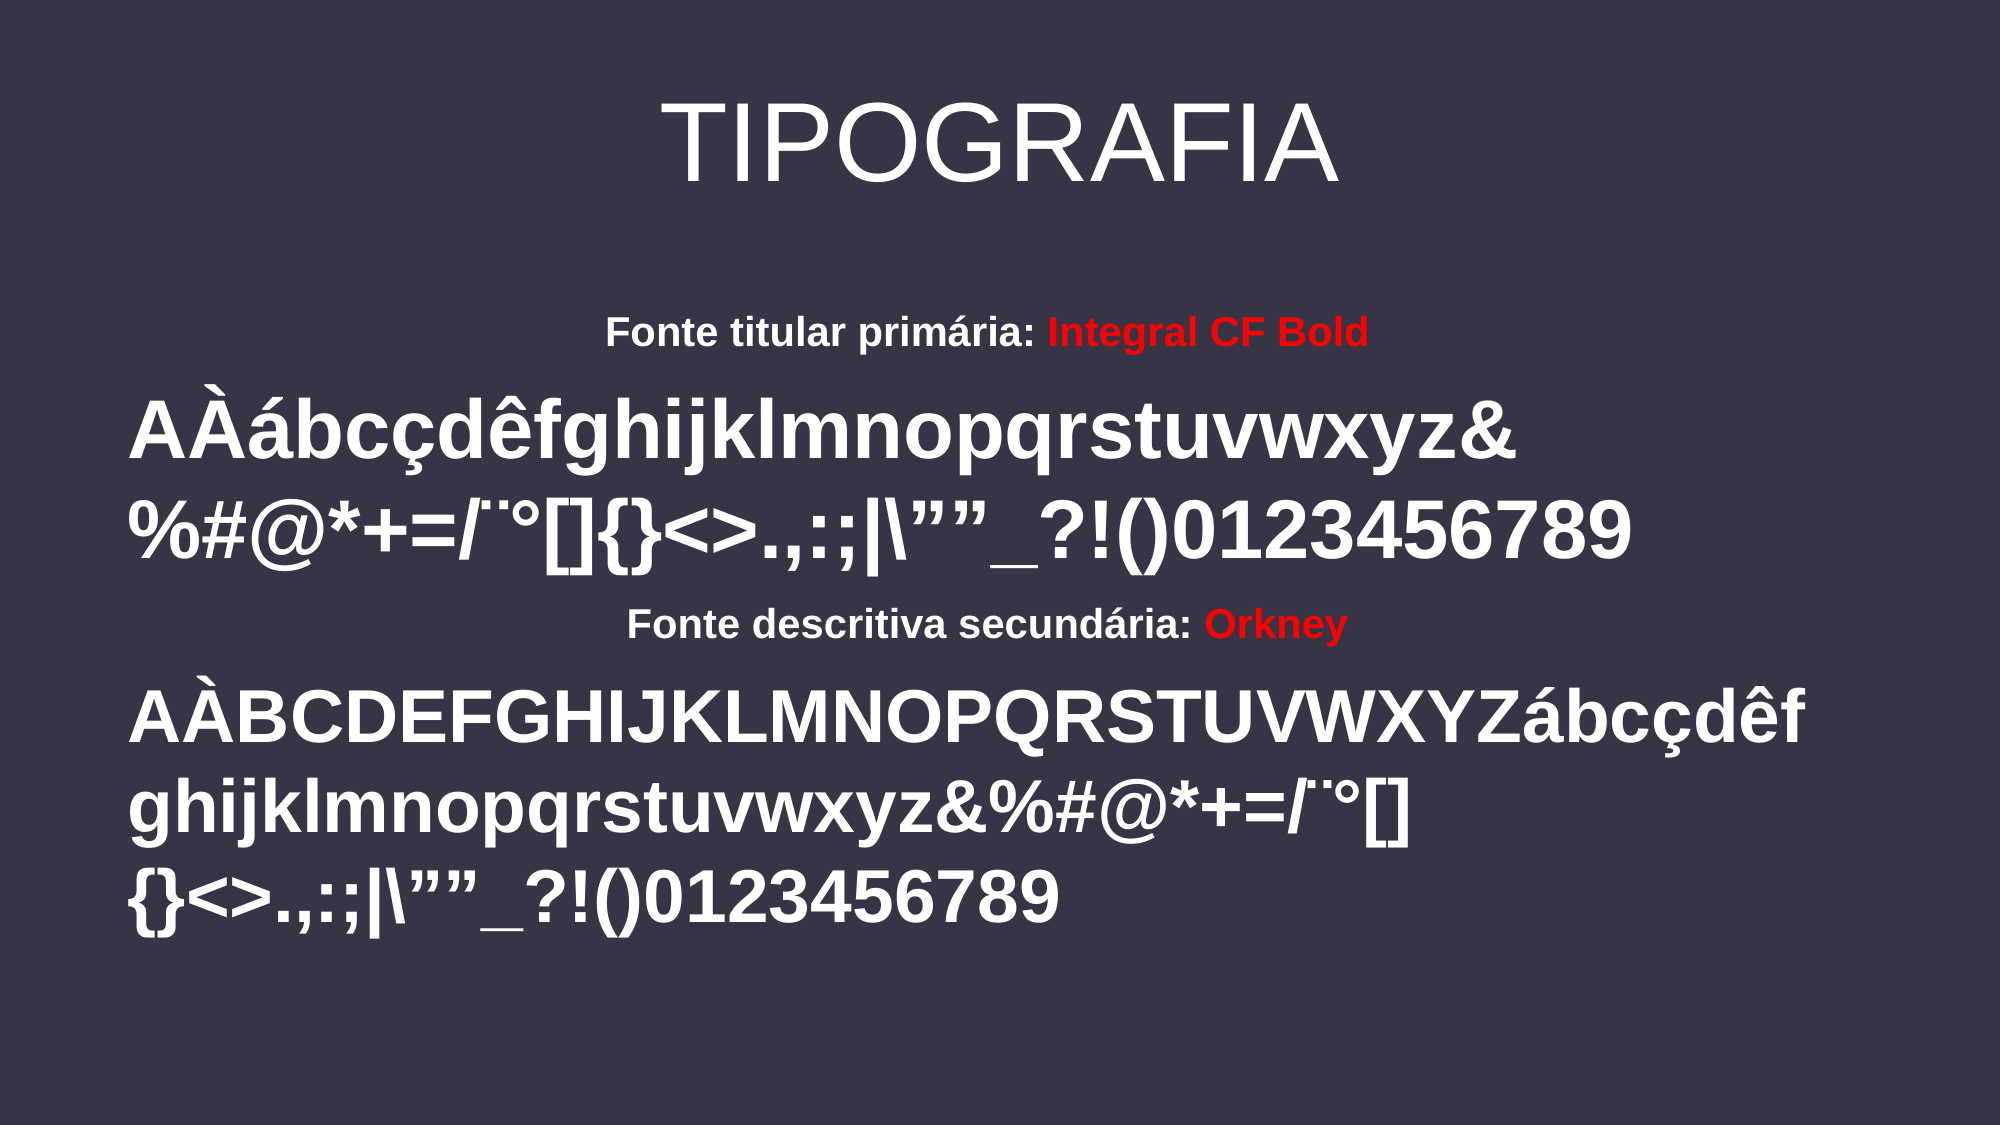

# tipografia
Fonte titular primária: Integral CF Bold
AÀábcçdêfghijklmnopqrstuvwxyz&%#@*+=/¨°[]{}<>.,:;|\””_?!()0123456789
Fonte descritiva secundária: Orkney
AÀBCDEFGHIJKLMNOPQRSTUVWXYZábcçdêfghijklmnopqrstuvwxyz&%#@*+=/¨°[]{}<>.,:;|\””_?!()0123456789